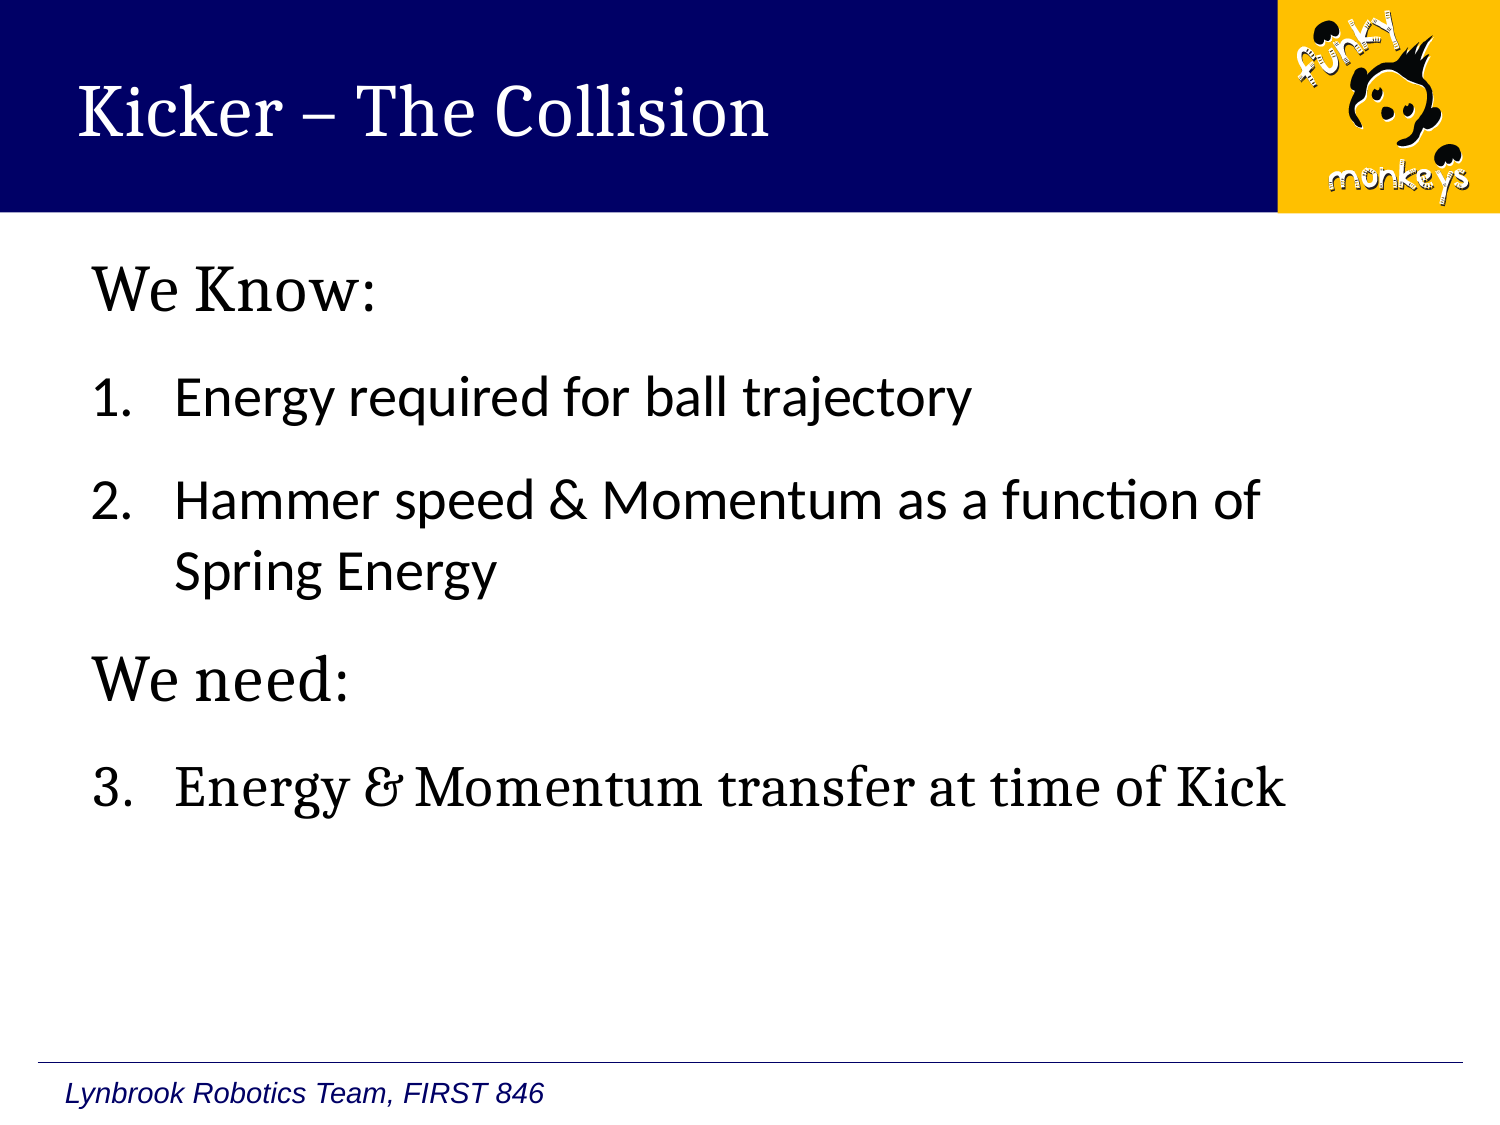

# Kicker – The Collision
We Know:
Energy required for ball trajectory
Hammer speed & Momentum as a function of Spring Energy
We need:
Energy & Momentum transfer at time of Kick